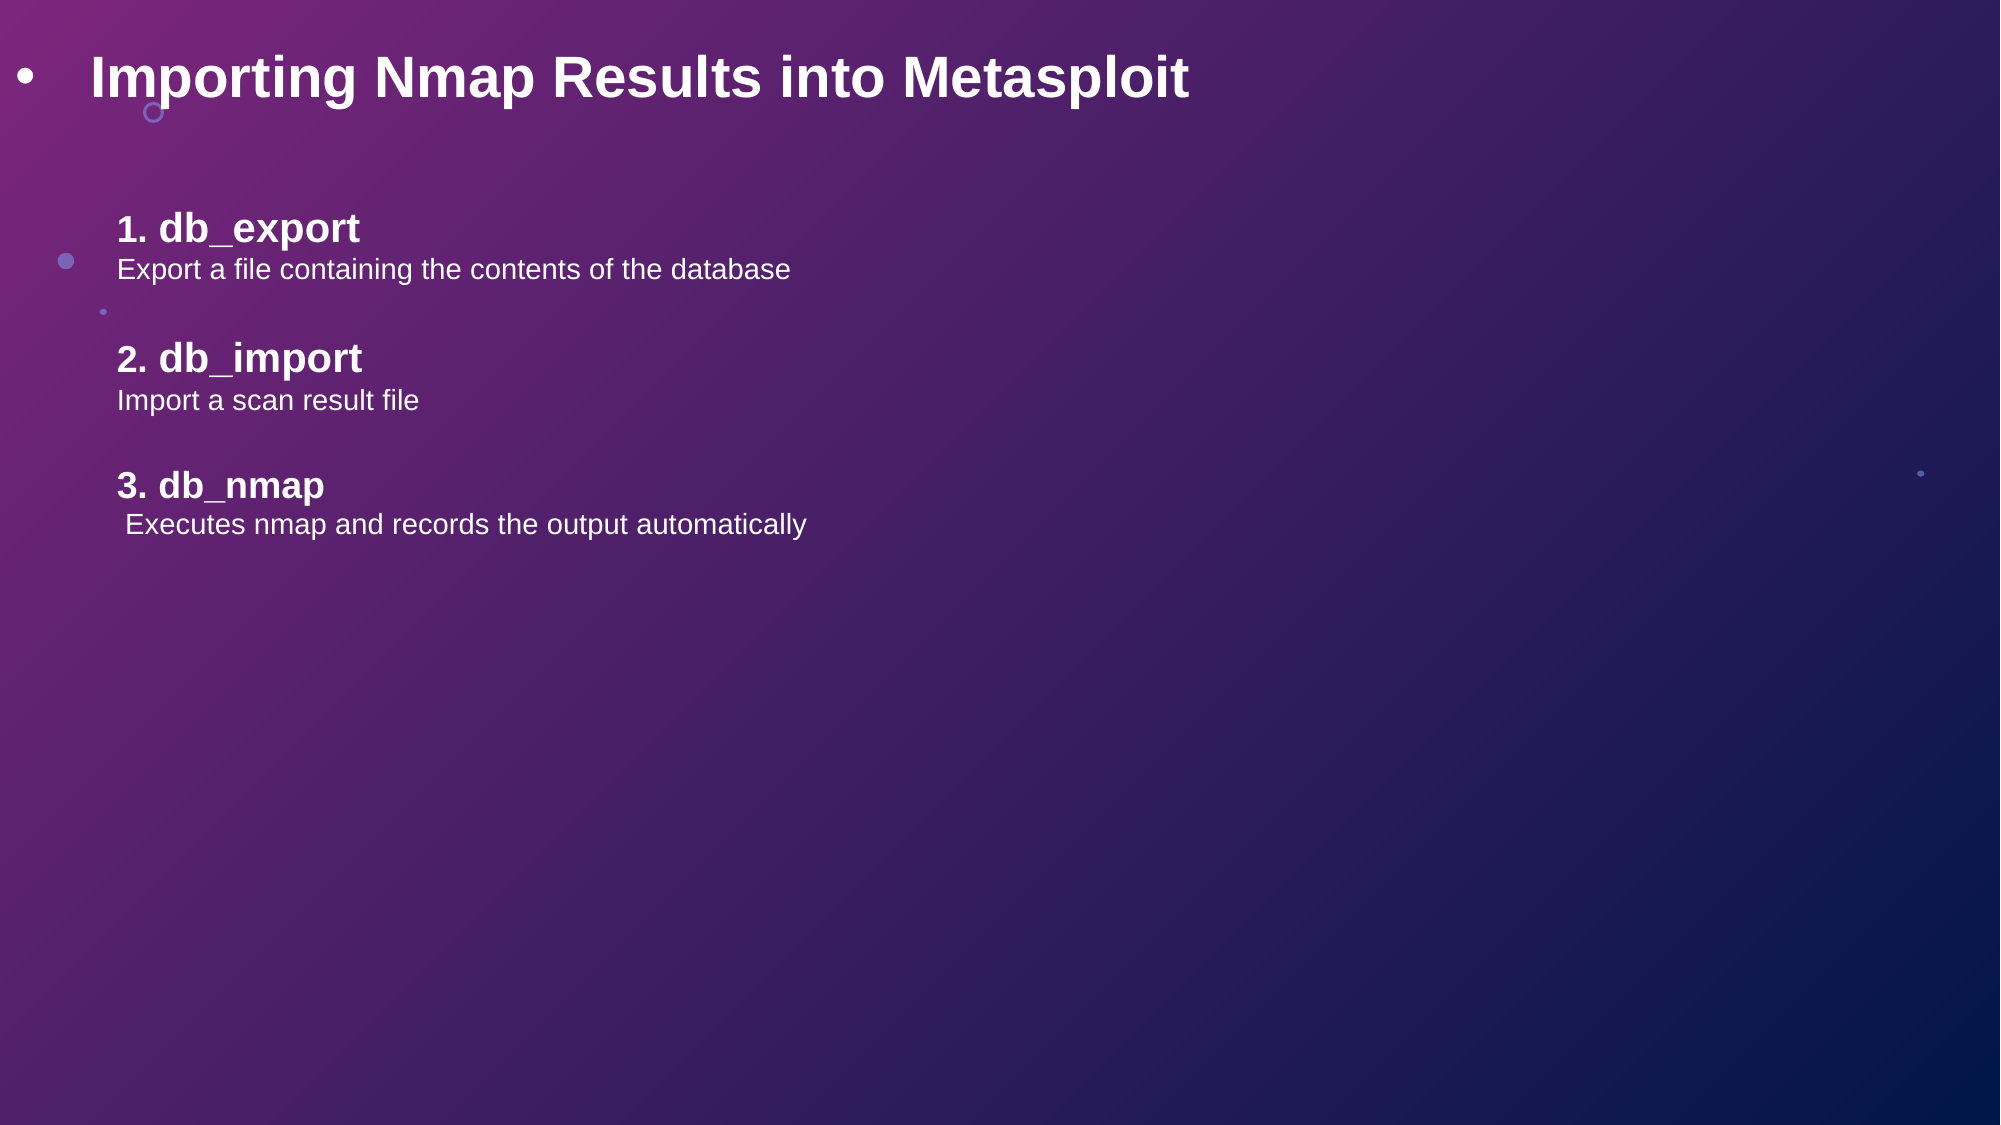

# Importing Nmap Results into Metasploit
1. db_export
Export a file containing the contents of the database

2. db_import
Import a scan result file

3. db_nmap
 Executes nmap and records the output automatically